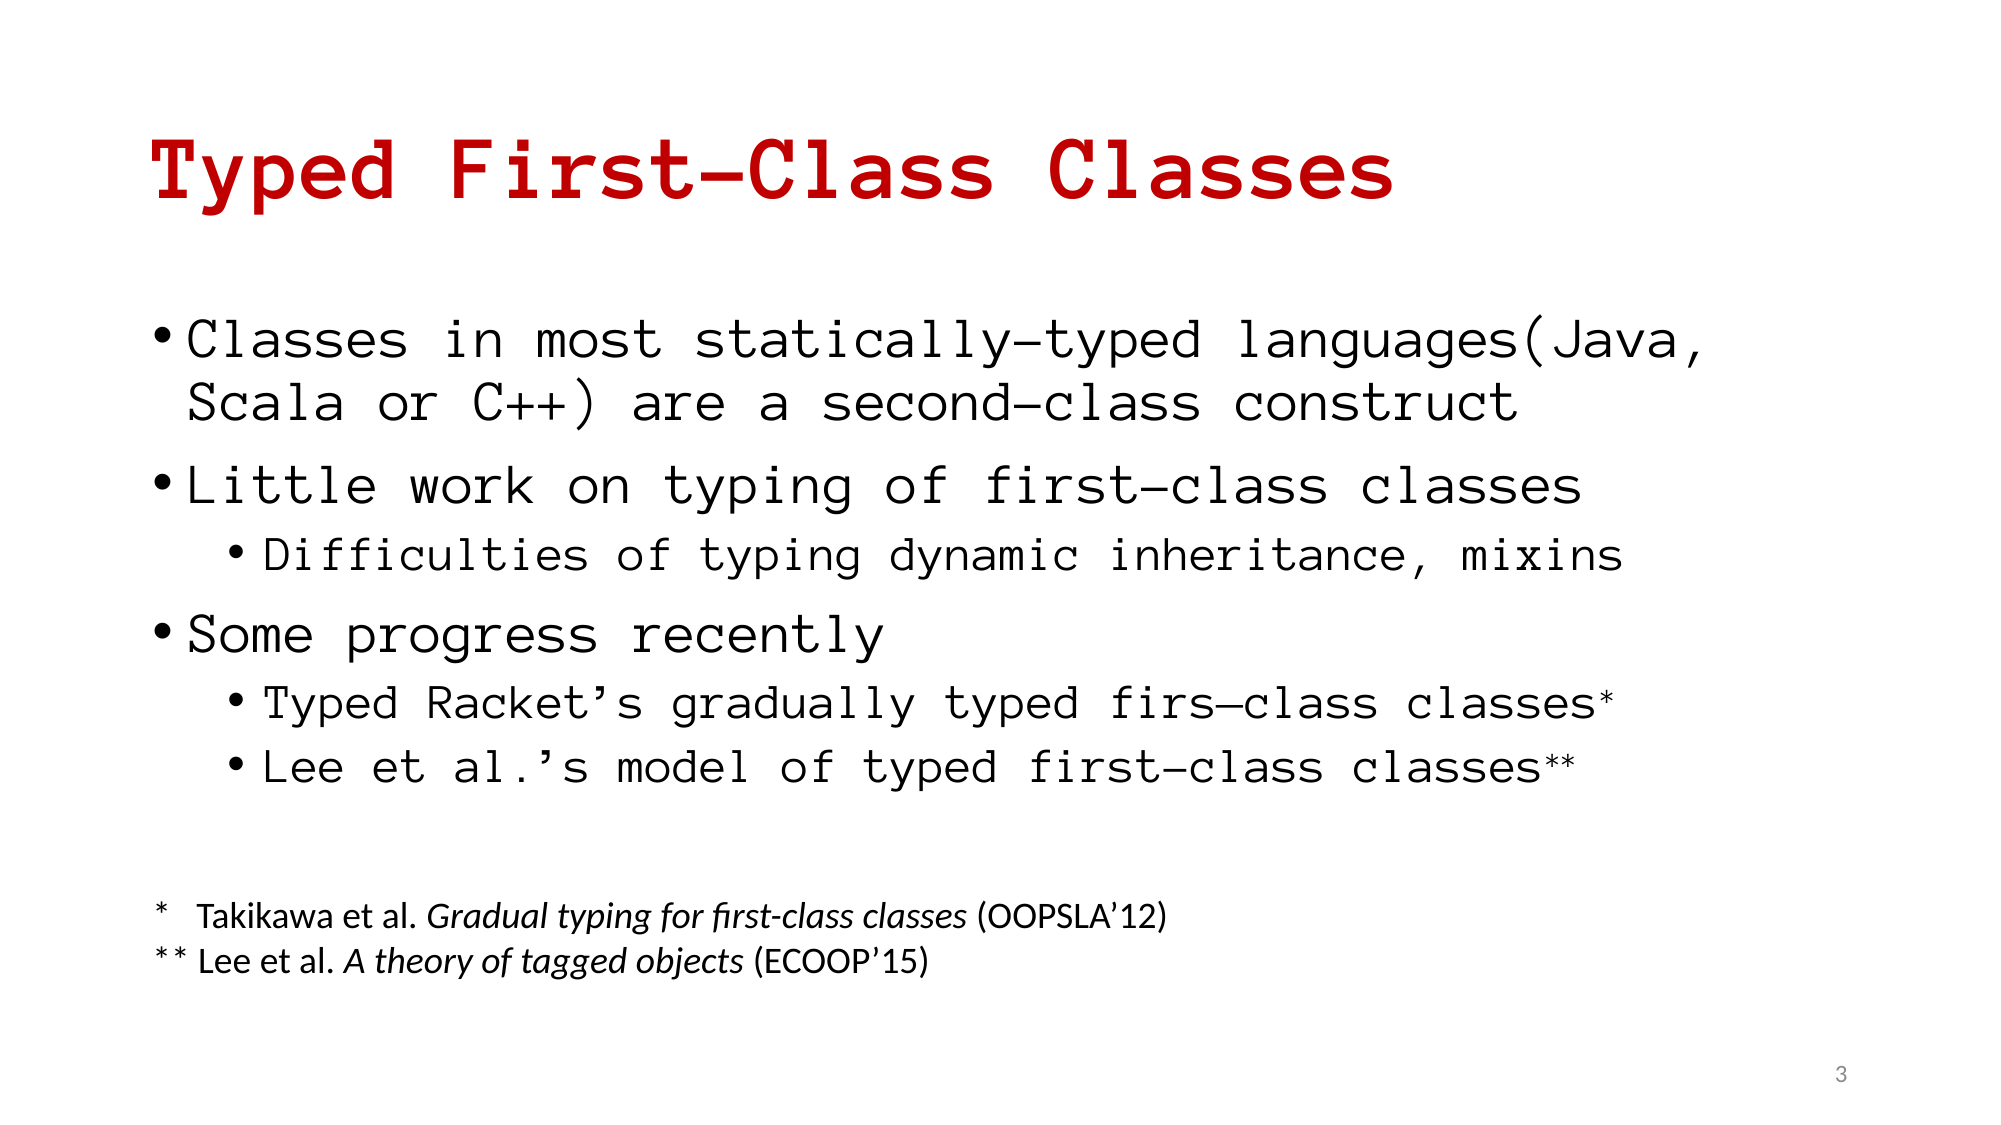

# Typed First-Class Classes
Classes in most statically-typed languages(Java, Scala or C++) are a second-class construct
Little work on typing of first-class classes
Difficulties of typing dynamic inheritance, mixins
Some progress recently
Typed Racket’s gradually typed firs—class classes*
Lee et al.’s model of typed first-class classes**

*   Takikawa et al. Gradual typing for first-class classes (OOPSLA’12)
** Lee et al. A theory of tagged objects (ECOOP’15)
3